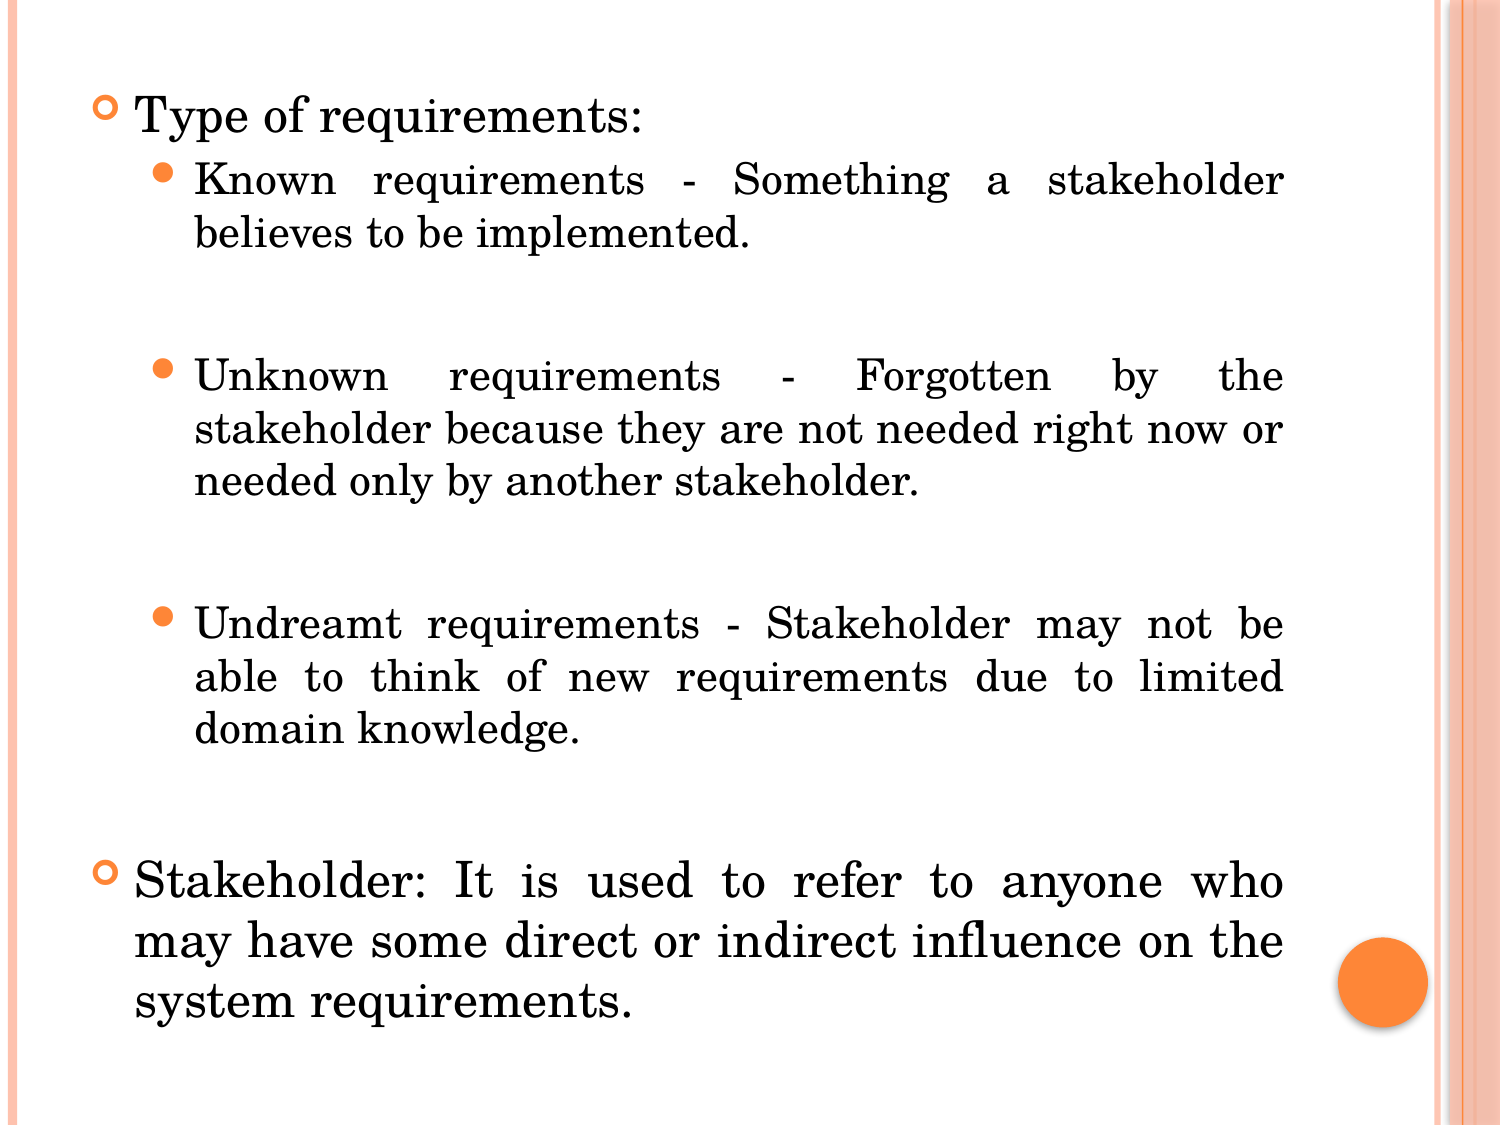

Type of requirements:
Known requirements - Something a stakeholder believes to be implemented.

Unknown requirements - Forgotten by the stakeholder because they are not needed right now or needed only by another stakeholder.

Undreamt requirements - Stakeholder may not be able to think of new requirements due to limited domain knowledge.

Stakeholder: It is used to refer to anyone who may have some direct or indirect influence on the system requirements.